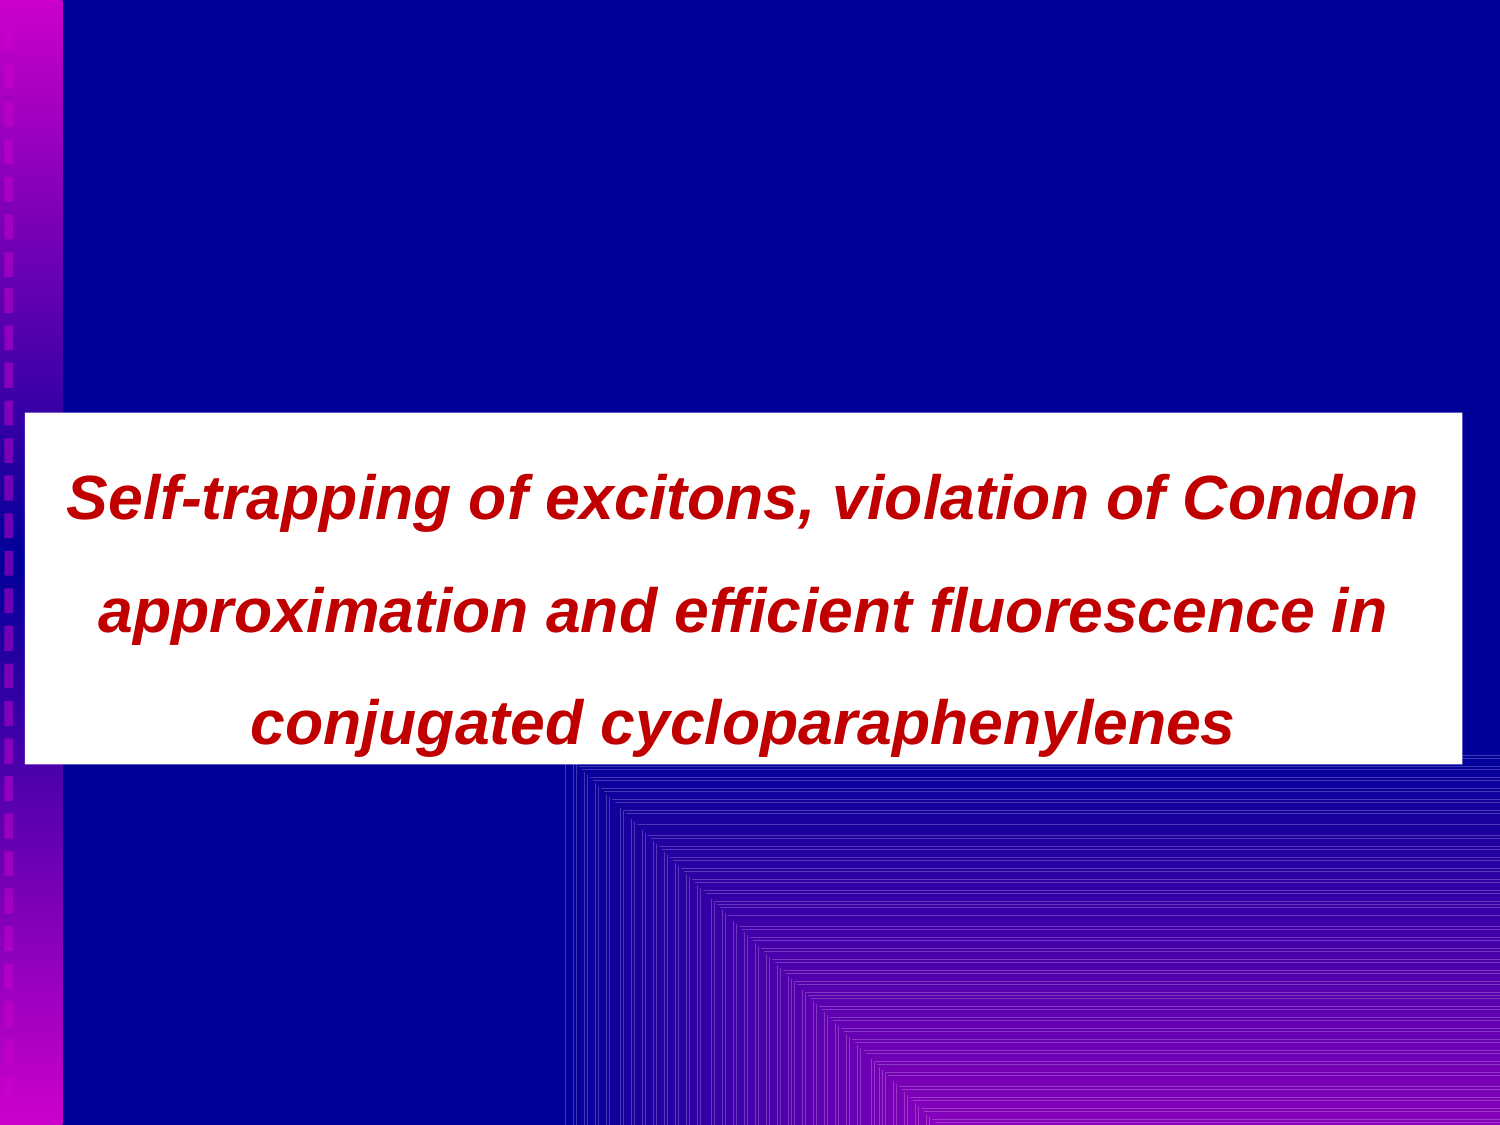

Self-trapping of excitons, violation of Condon approximation and efficient fluorescence in conjugated cycloparaphenylenes